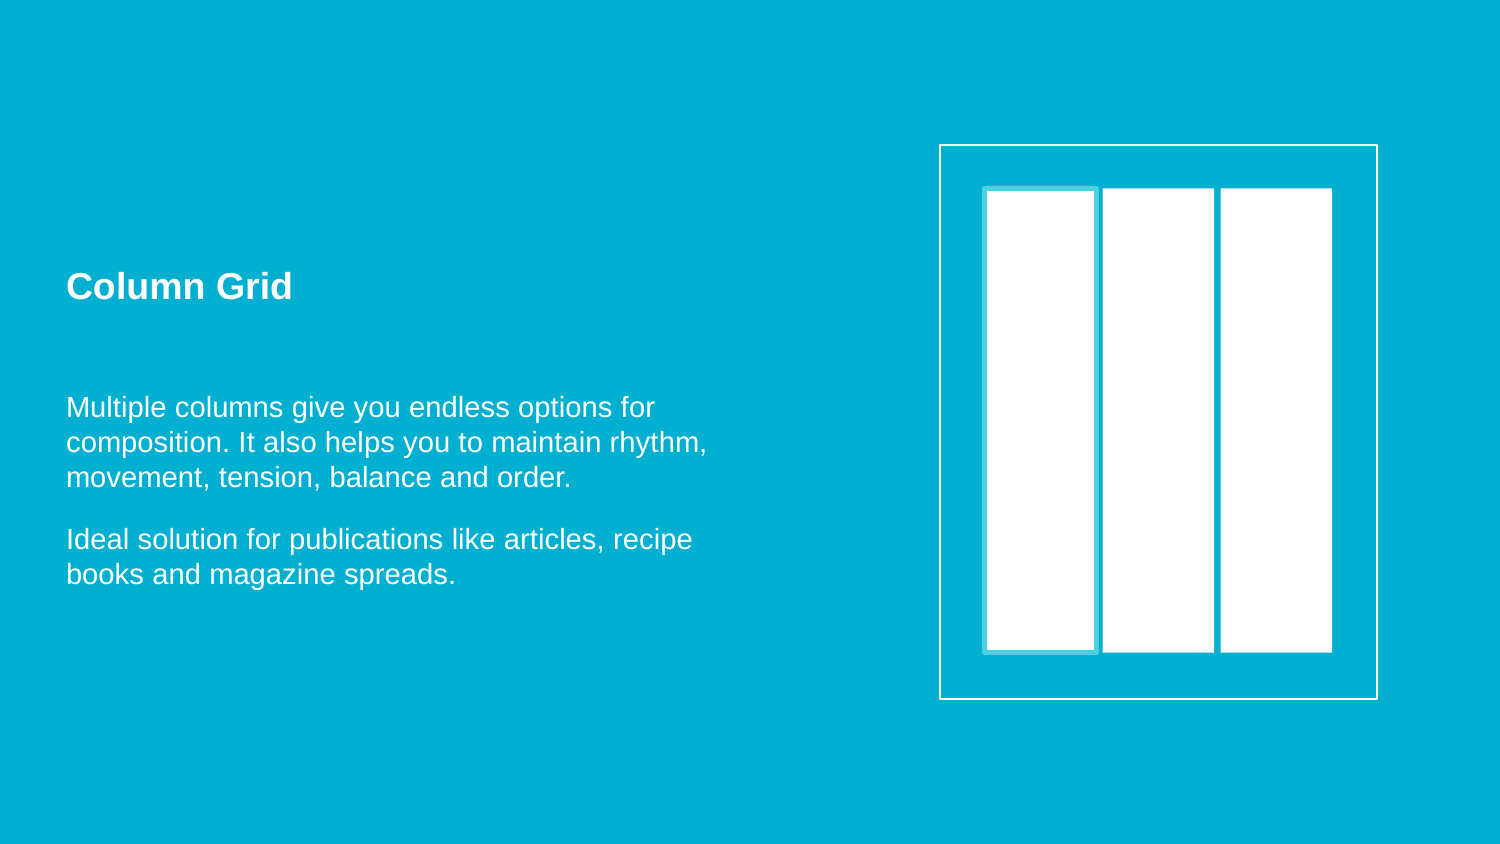

Column Grid
Multiple columns give you endless options for composition. It also helps you to maintain rhythm, movement, tension, balance and order.
Ideal solution for publications like articles, recipe books and magazine spreads.